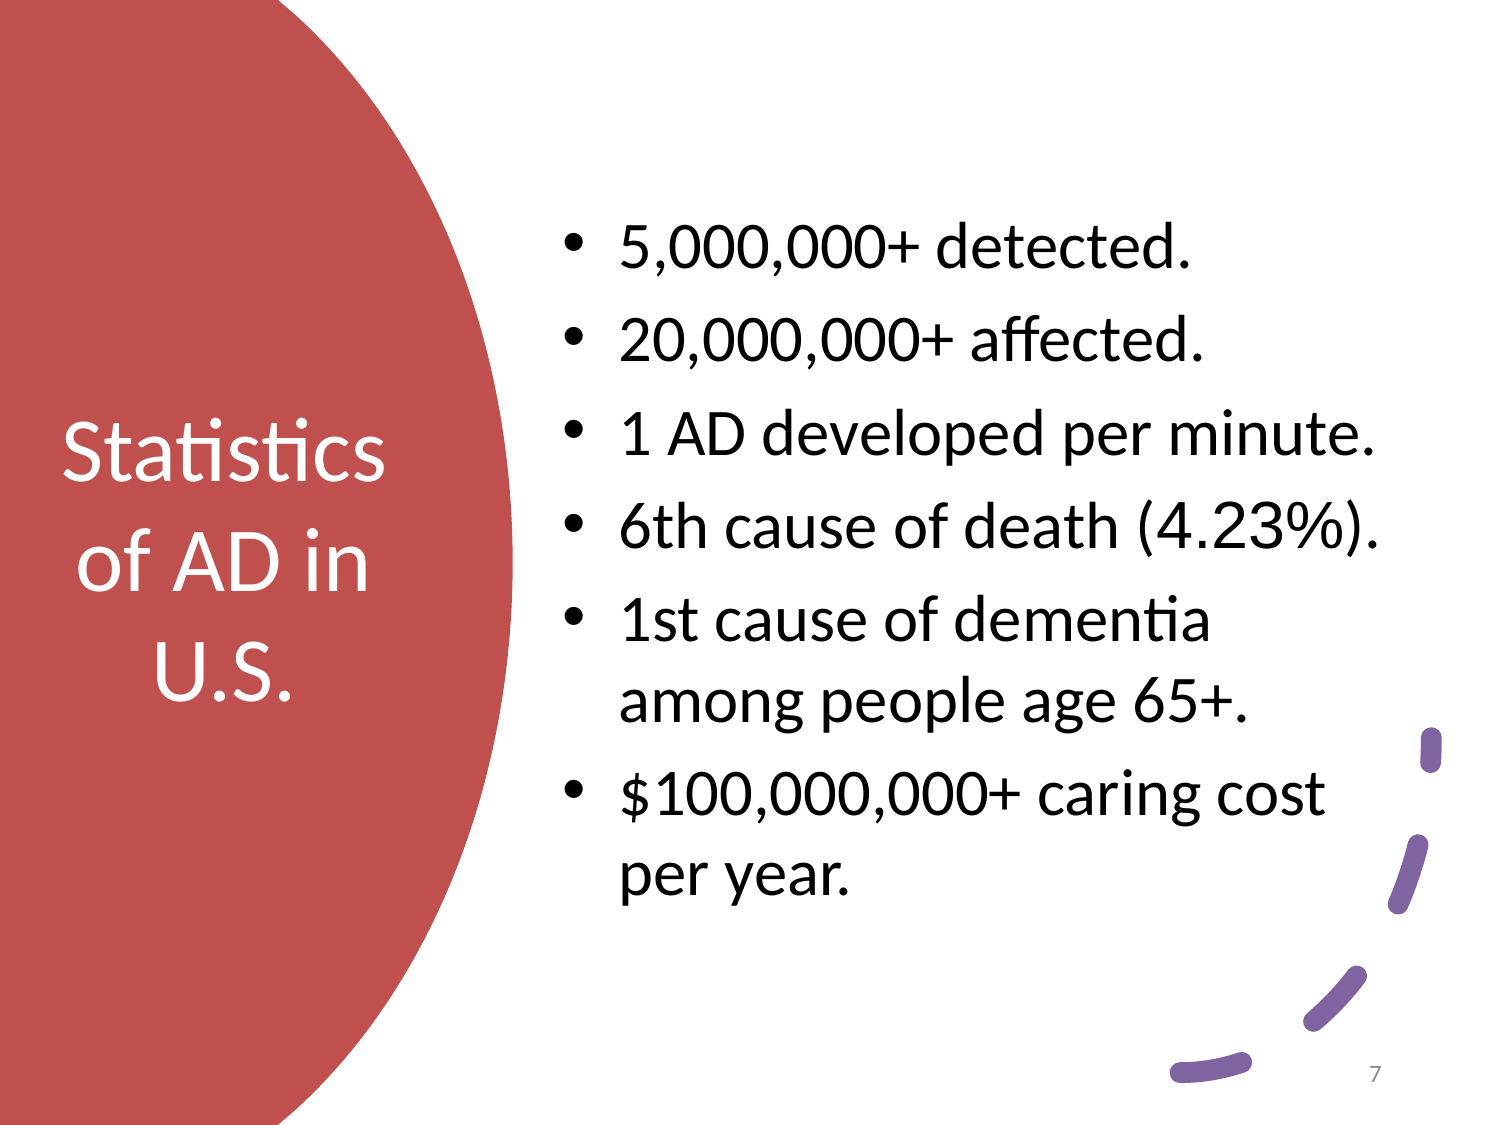

5,000,000+ detected.
20,000,000+ affected.
1 AD developed per minute.
6th cause of death (4.23%).
1st cause of dementia among people age 65+.
$100,000,000+ caring cost per year.
# Statistics of AD in U.S.

7